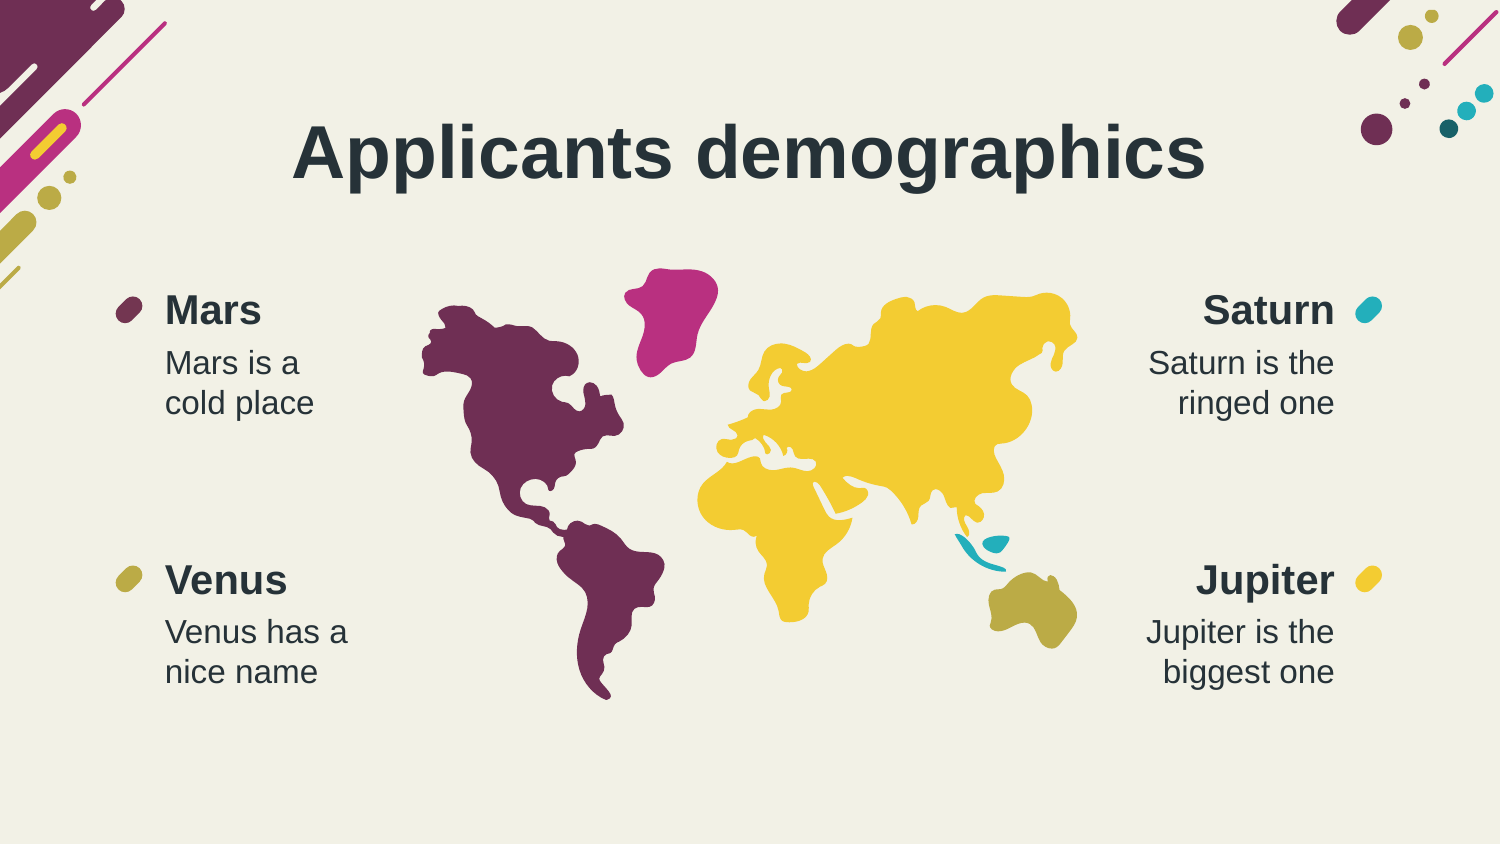

# Applicants demographics
Mars
Saturn

Mars is a cold place
Saturn is the ringed one
Venus
Jupiter

Venus has a nice name
Jupiter is the biggest one